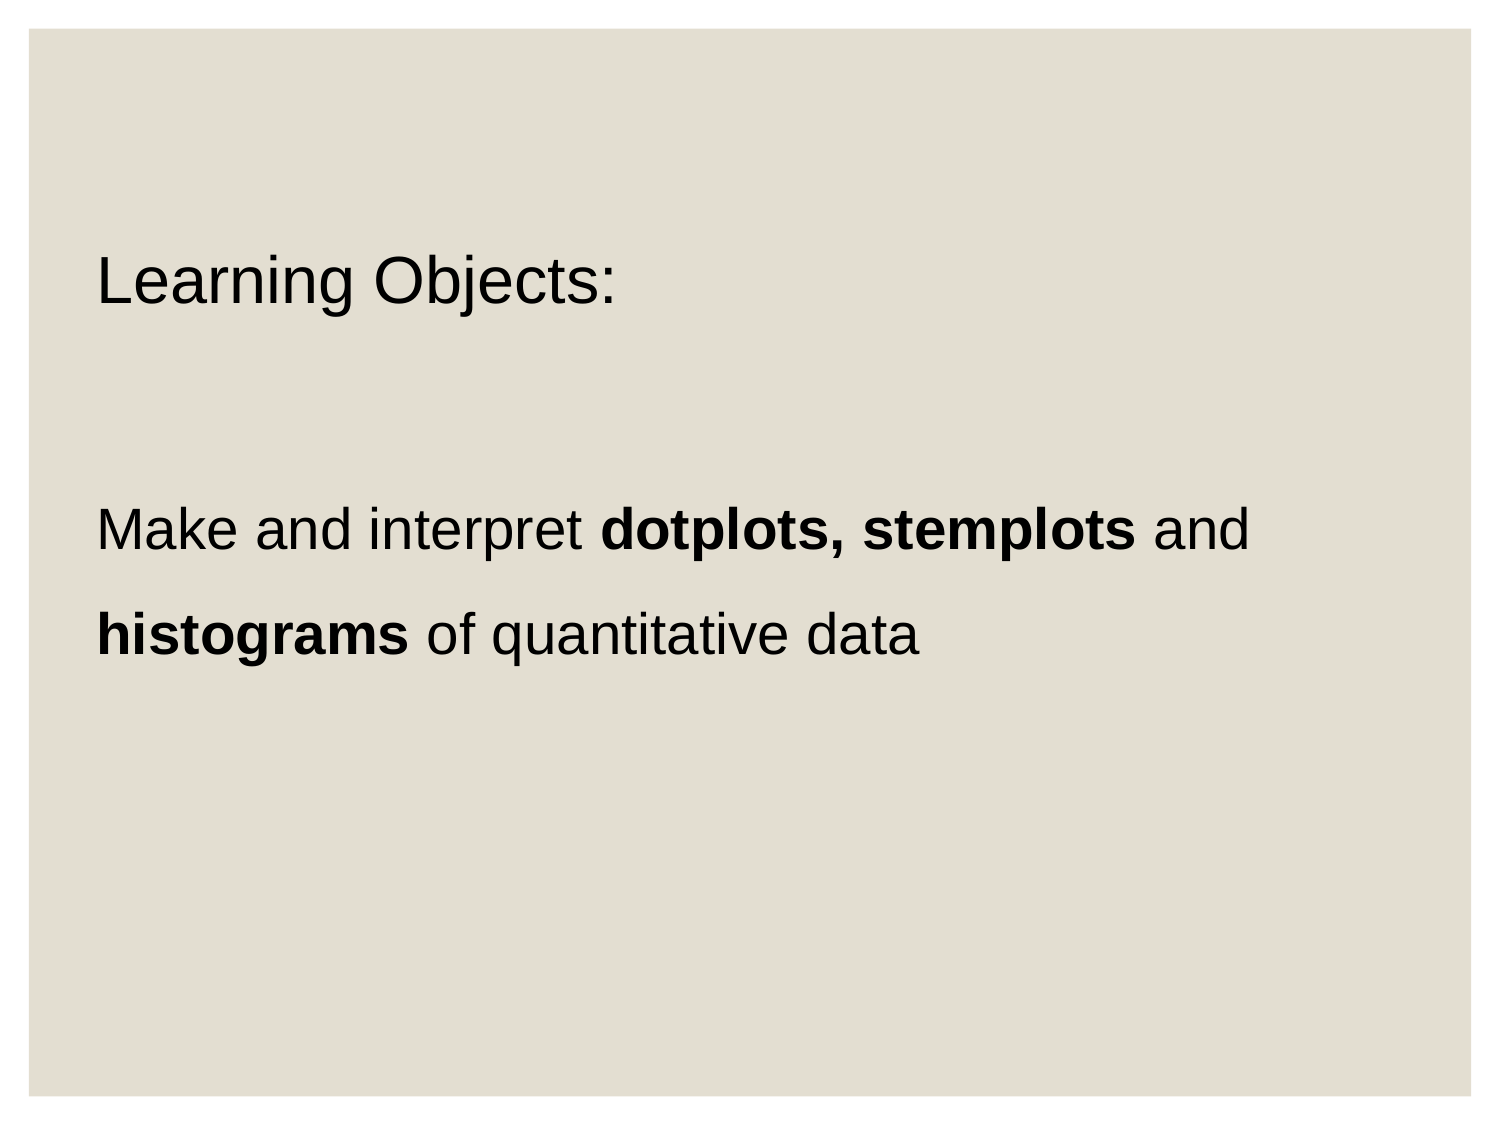

Learning Objects:

Make and interpret dotplots, stemplots and histograms of quantitative data